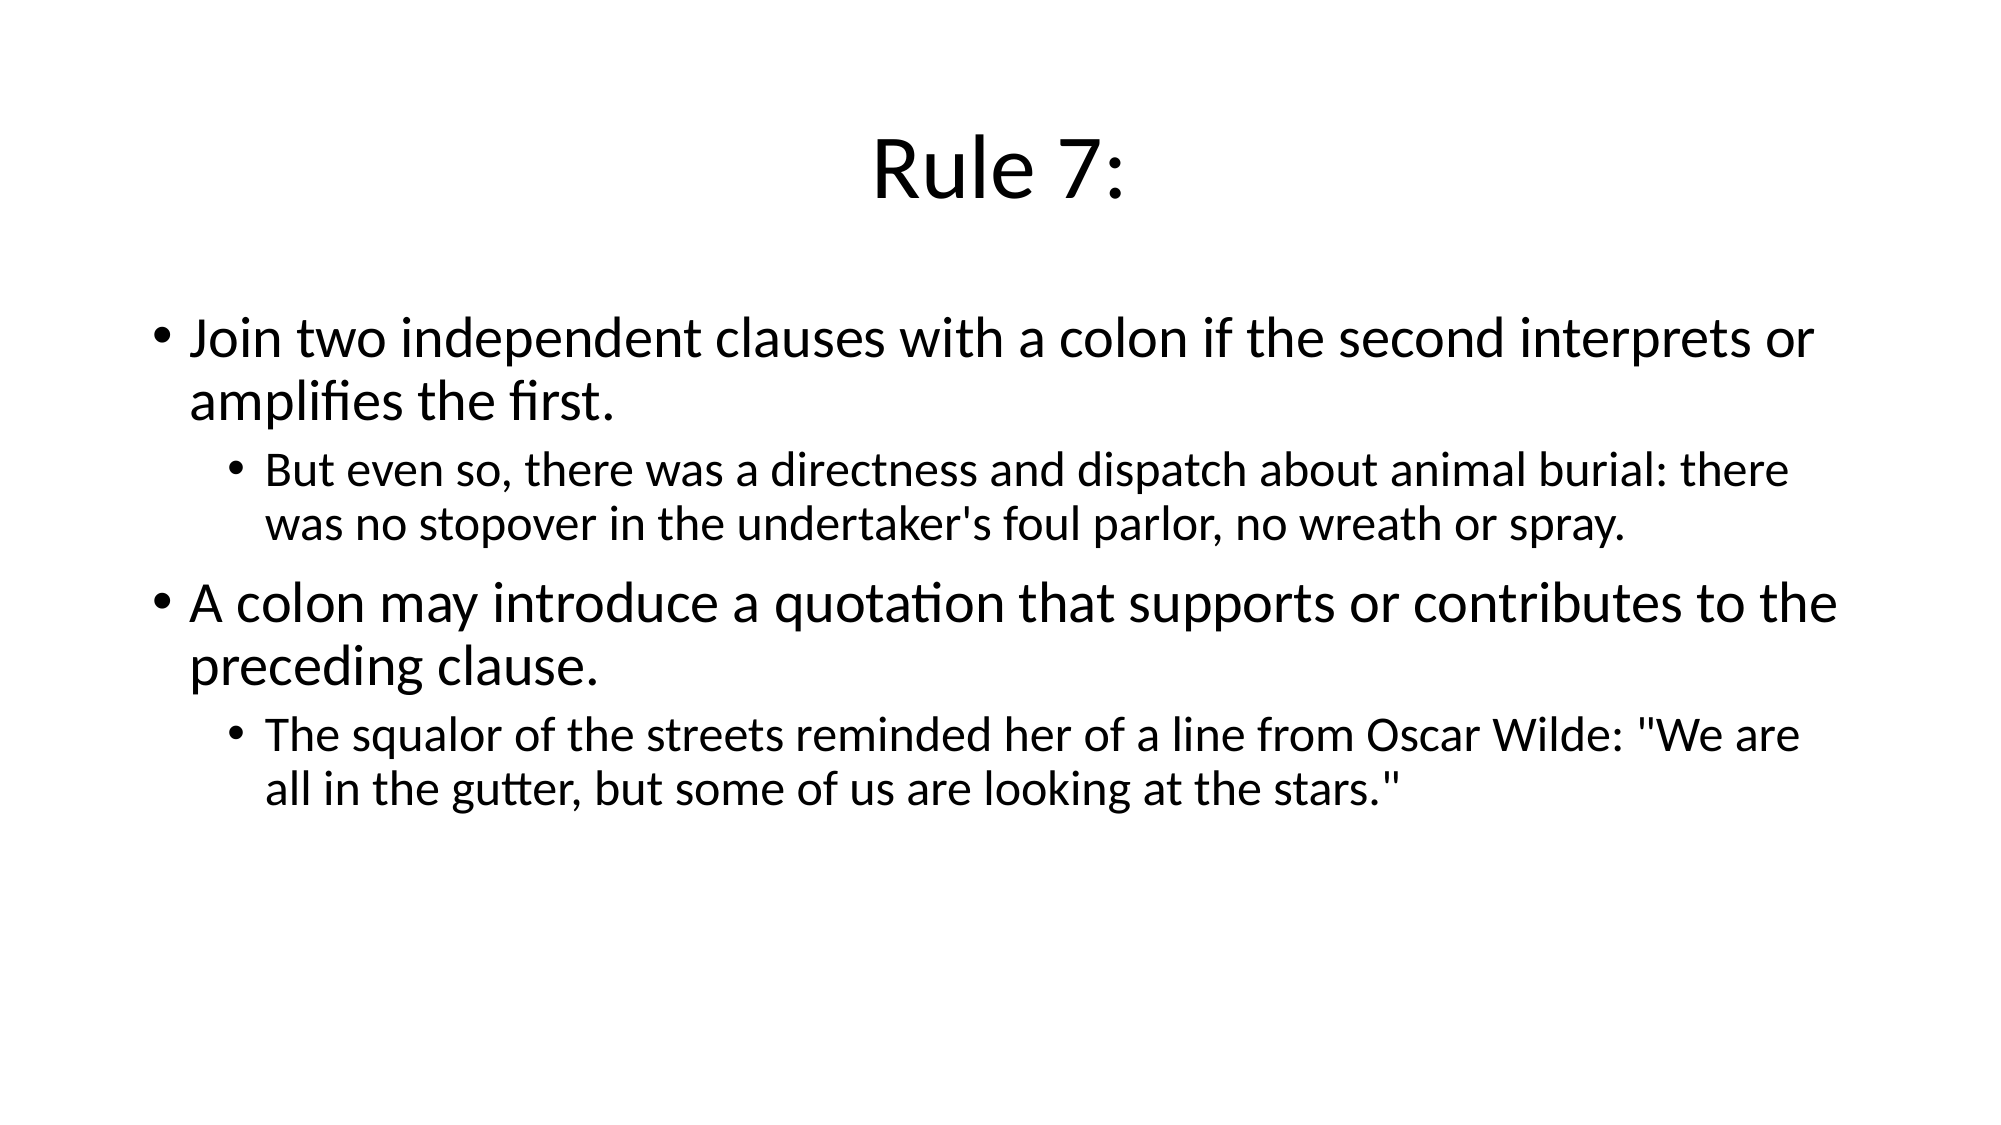

# Rule 7:
Join two independent clauses with a colon if the second interprets or amplifies the first.
But even so, there was a directness and dispatch about animal burial: there was no stopover in the undertaker's foul parlor, no wreath or spray.
A colon may introduce a quotation that supports or contributes to the preceding clause.
The squalor of the streets reminded her of a line from Oscar Wilde: "We are all in the gutter, but some of us are looking at the stars."